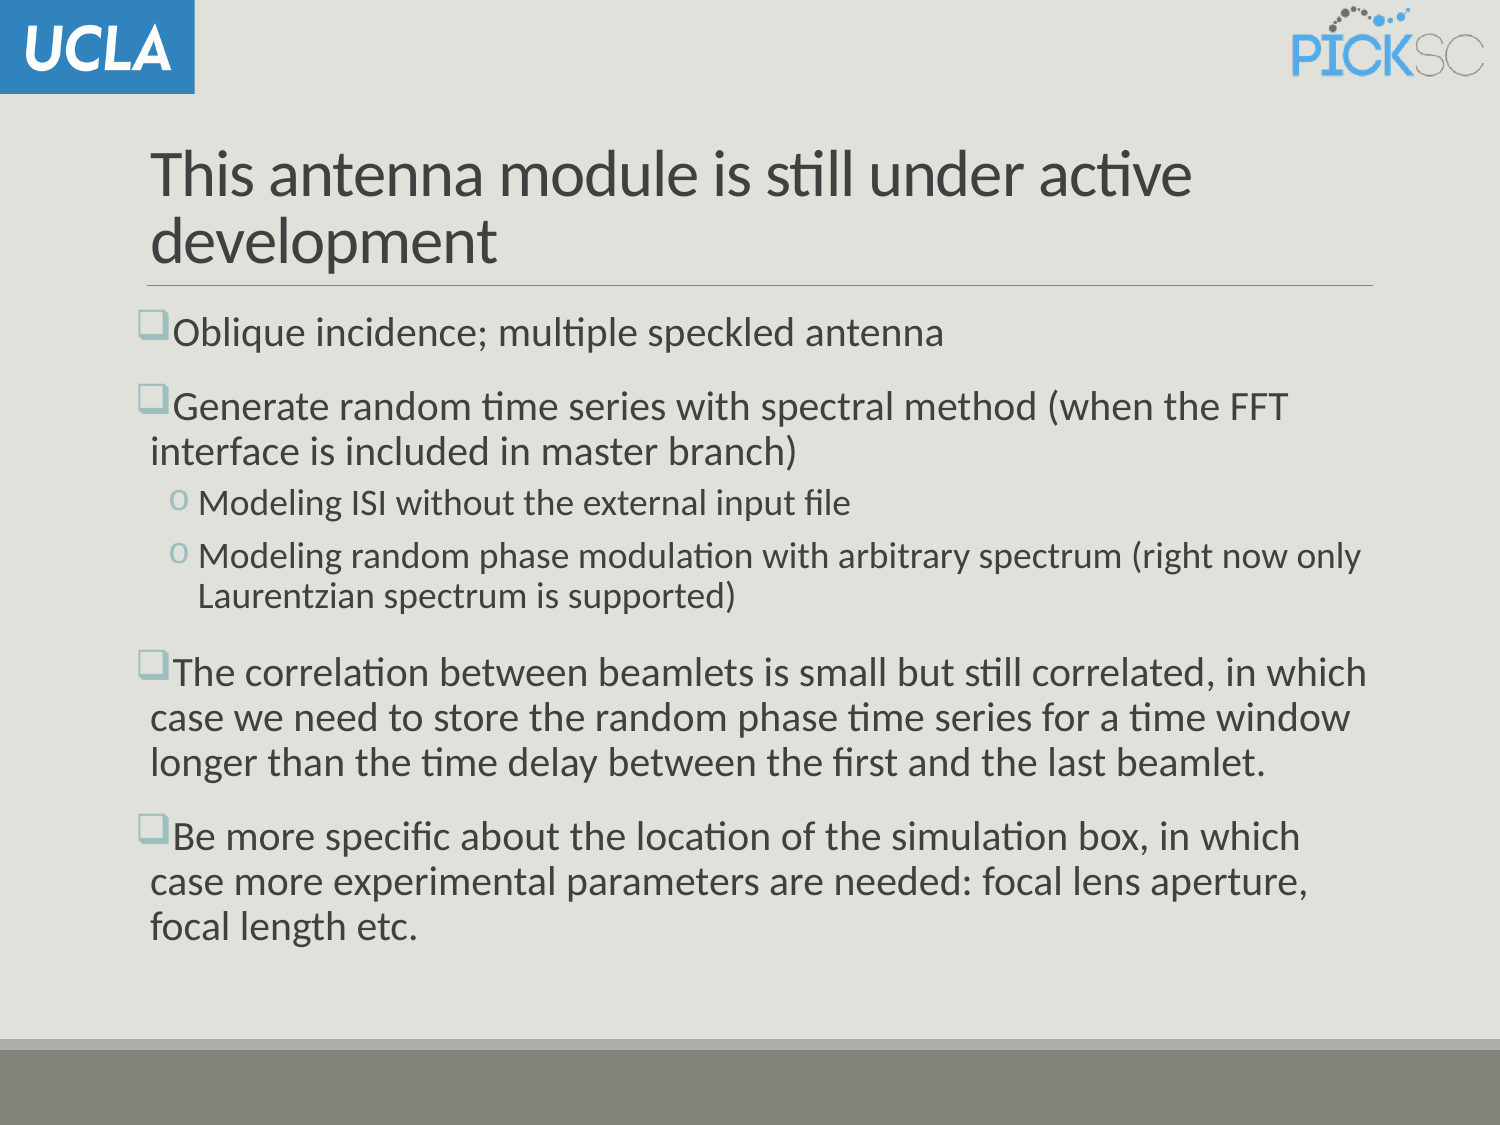

# This antenna module is still under active development
Oblique incidence; multiple speckled antenna
Generate random time series with spectral method (when the FFT interface is included in master branch)
Modeling ISI without the external input file
Modeling random phase modulation with arbitrary spectrum (right now only Laurentzian spectrum is supported)
The correlation between beamlets is small but still correlated, in which case we need to store the random phase time series for a time window longer than the time delay between the first and the last beamlet.
Be more specific about the location of the simulation box, in which case more experimental parameters are needed: focal lens aperture, focal length etc.